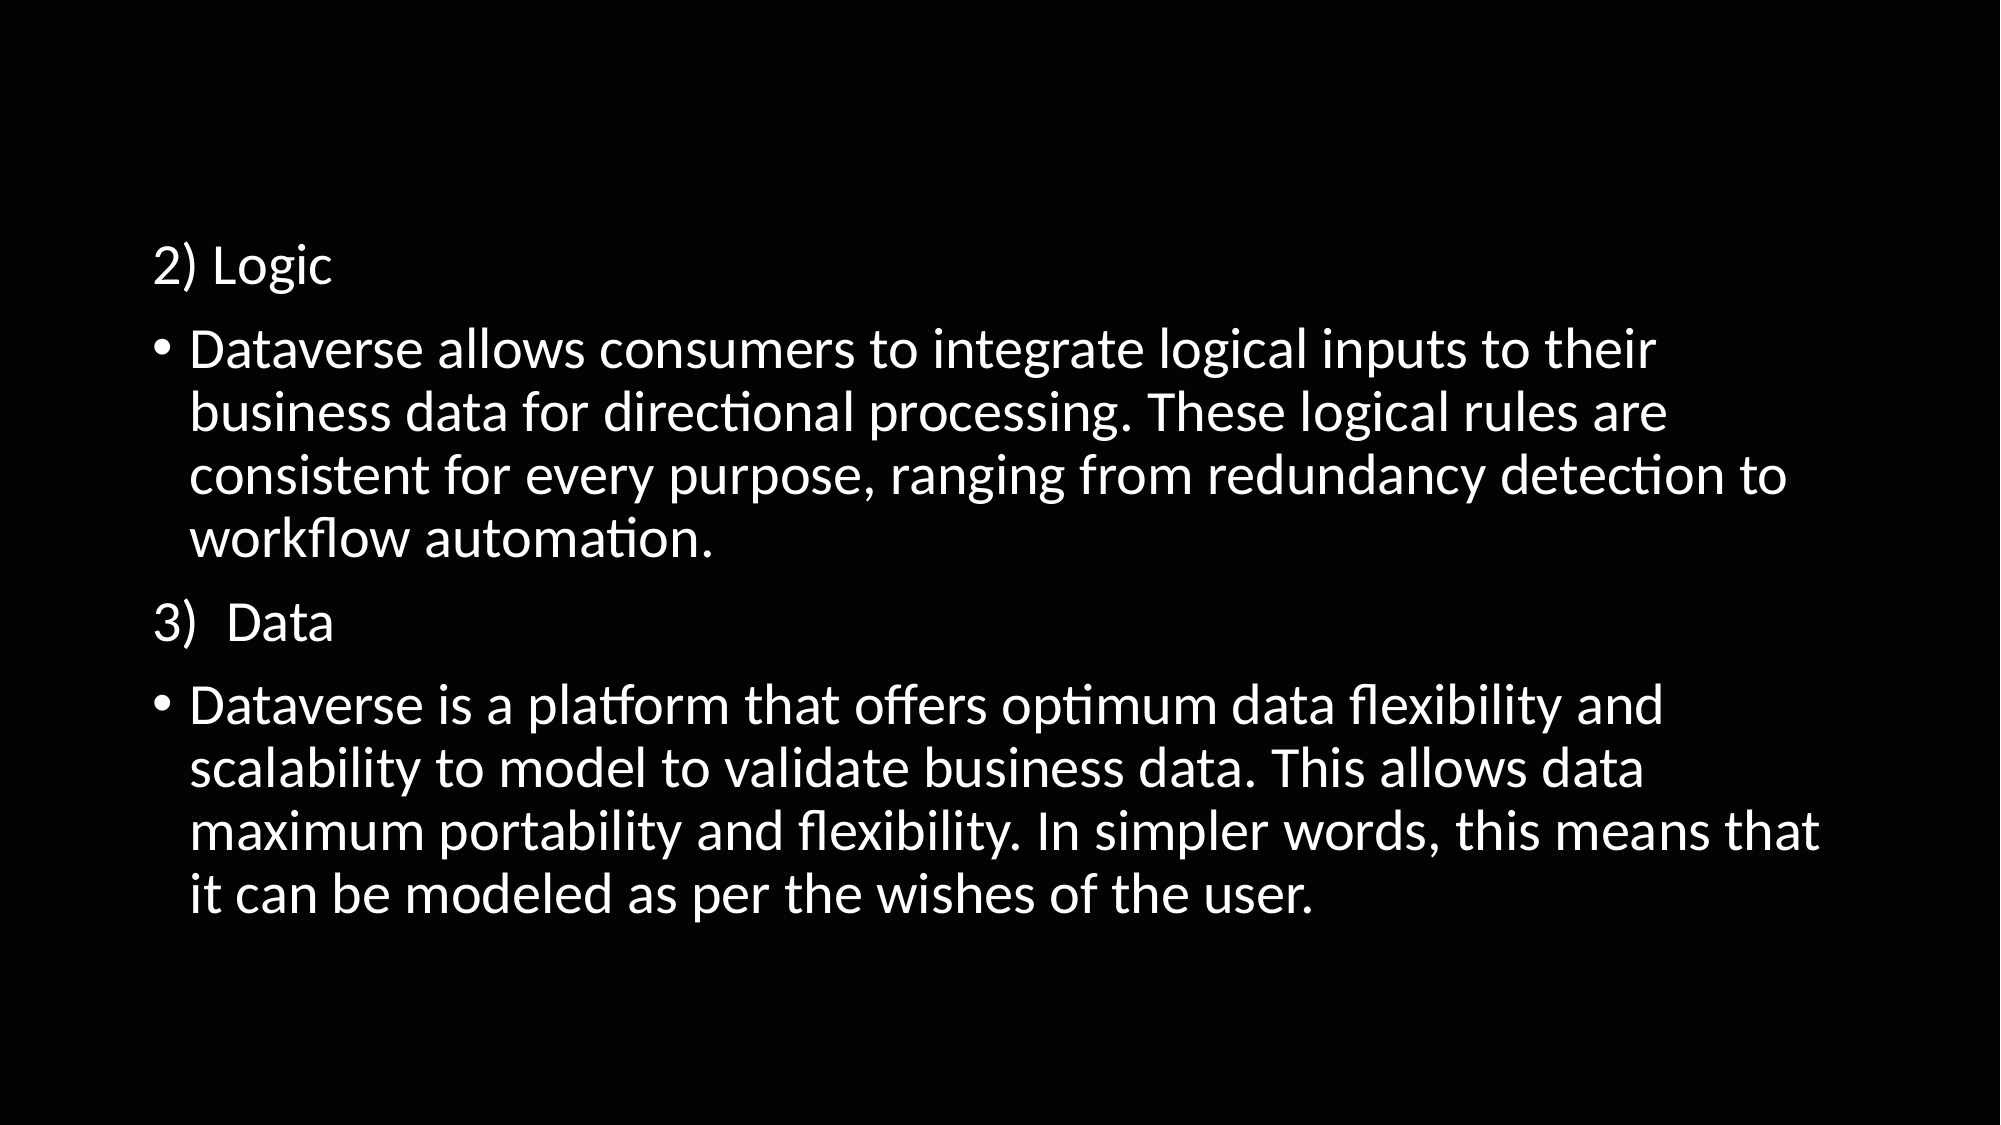

2) Logic
Dataverse allows consumers to integrate logical inputs to their business data for directional processing. These logical rules are consistent for every purpose, ranging from redundancy detection to workflow automation.
3)  Data
Dataverse is a platform that offers optimum data flexibility and scalability to model to validate business data. This allows data maximum portability and flexibility. In simpler words, this means that it can be modeled as per the wishes of the user.